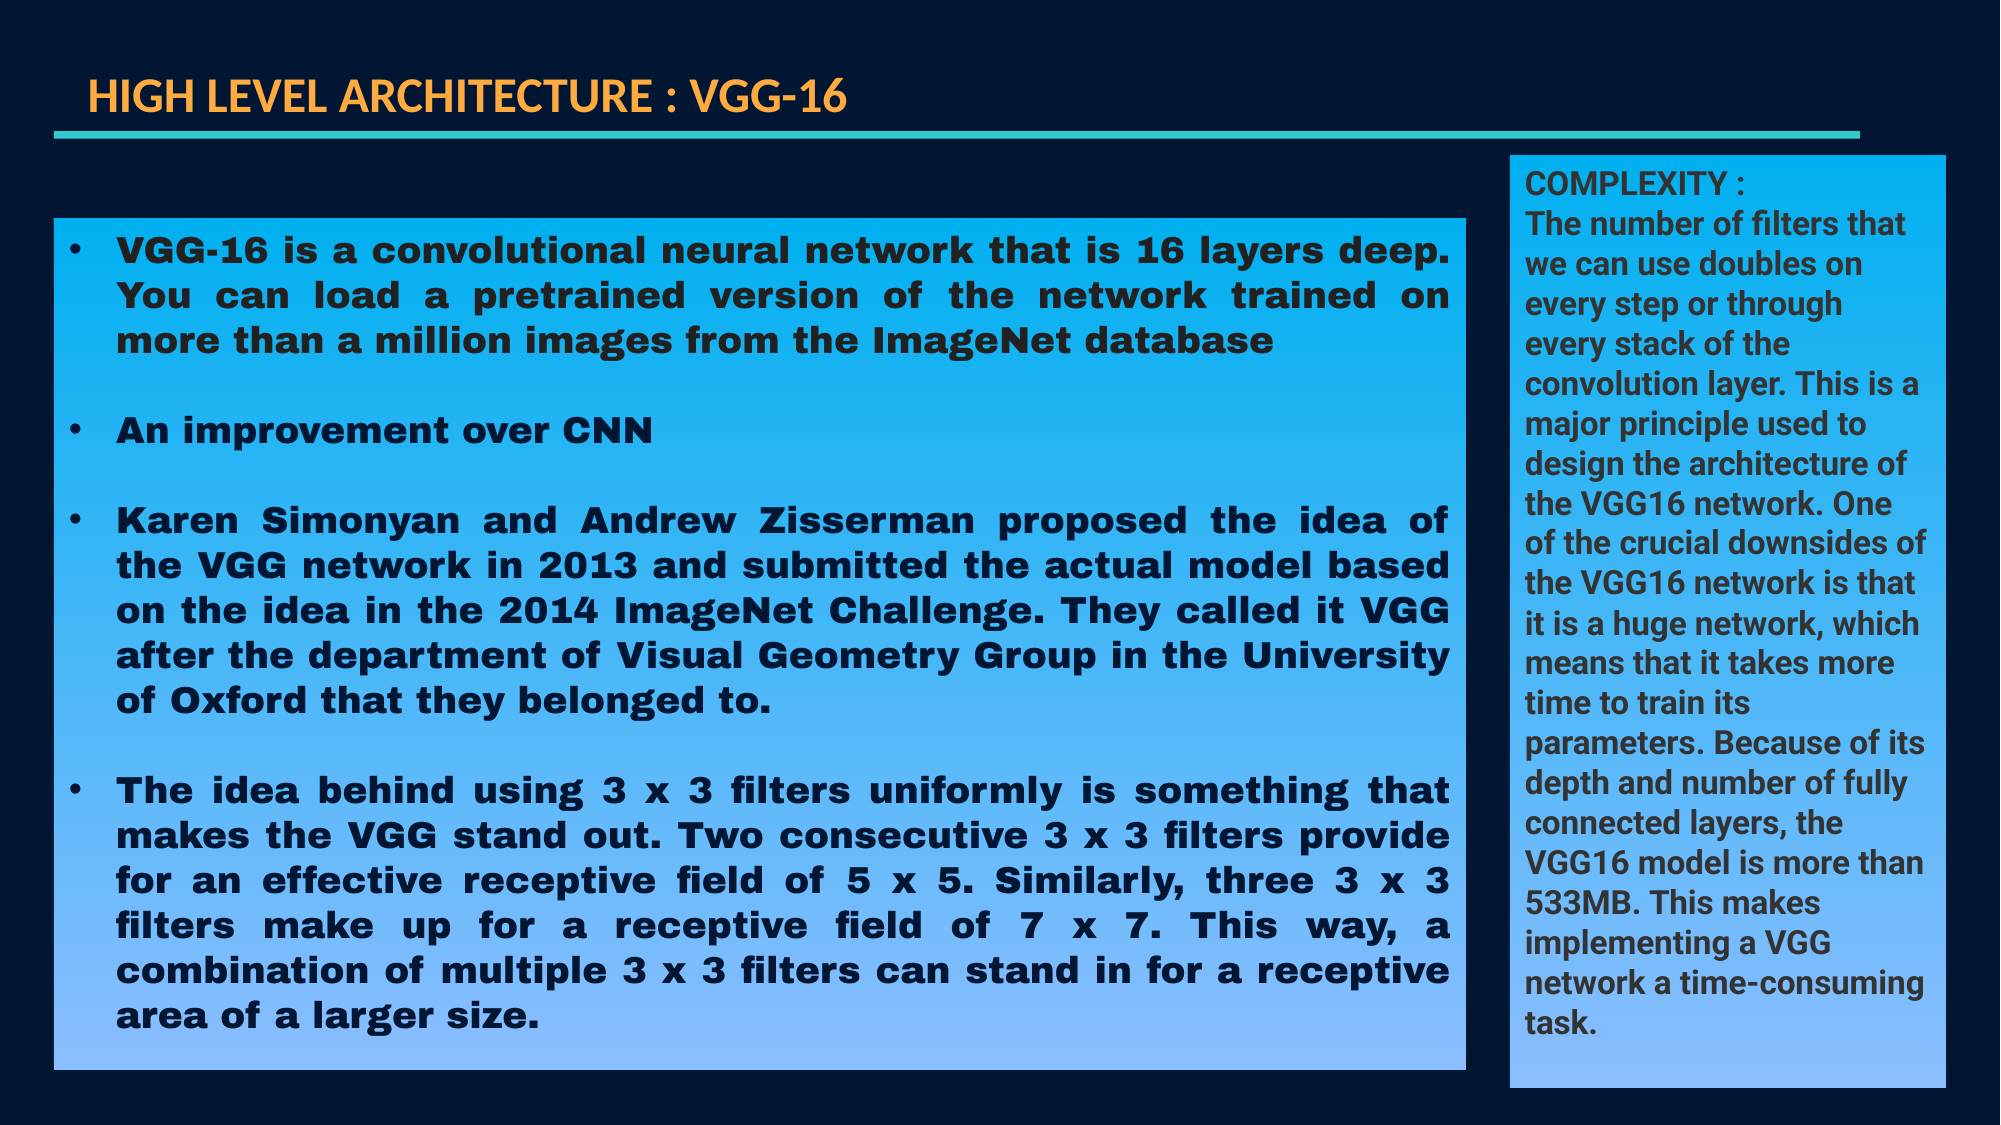

HIGH LEVEL ARCHITECTURE : VGG-16

COMPLEXITY :
The number of filters that we can use doubles on every step or through every stack of the convolution layer. This is a major principle used to design the architecture of the VGG16 network. One of the crucial downsides of the VGG16 network is that it is a huge network, which means that it takes more time to train its parameters. Because of its depth and number of fully connected layers, the VGG16 model is more than 533MB. This makes implementing a VGG network a time-consuming task.
VGG-16 is a convolutional neural network that is 16 layers deep. You can load a pretrained version of the network trained on more than a million images from the ImageNet database

An improvement over CNN

Karen Simonyan and Andrew Zisserman proposed the idea of the VGG network in 2013 and submitted the actual model based on the idea in the 2014 ImageNet Challenge. They called it VGG after the department of Visual Geometry Group in the University of Oxford that they belonged to.

The idea behind using 3 x 3 filters uniformly is something that makes the VGG stand out. Two consecutive 3 x 3 filters provide for an effective receptive field of 5 x 5. Similarly, three 3 x 3 filters make up for a receptive field of 7 x 7. This way, a combination of multiple 3 x 3 filters can stand in for a receptive area of a larger size.